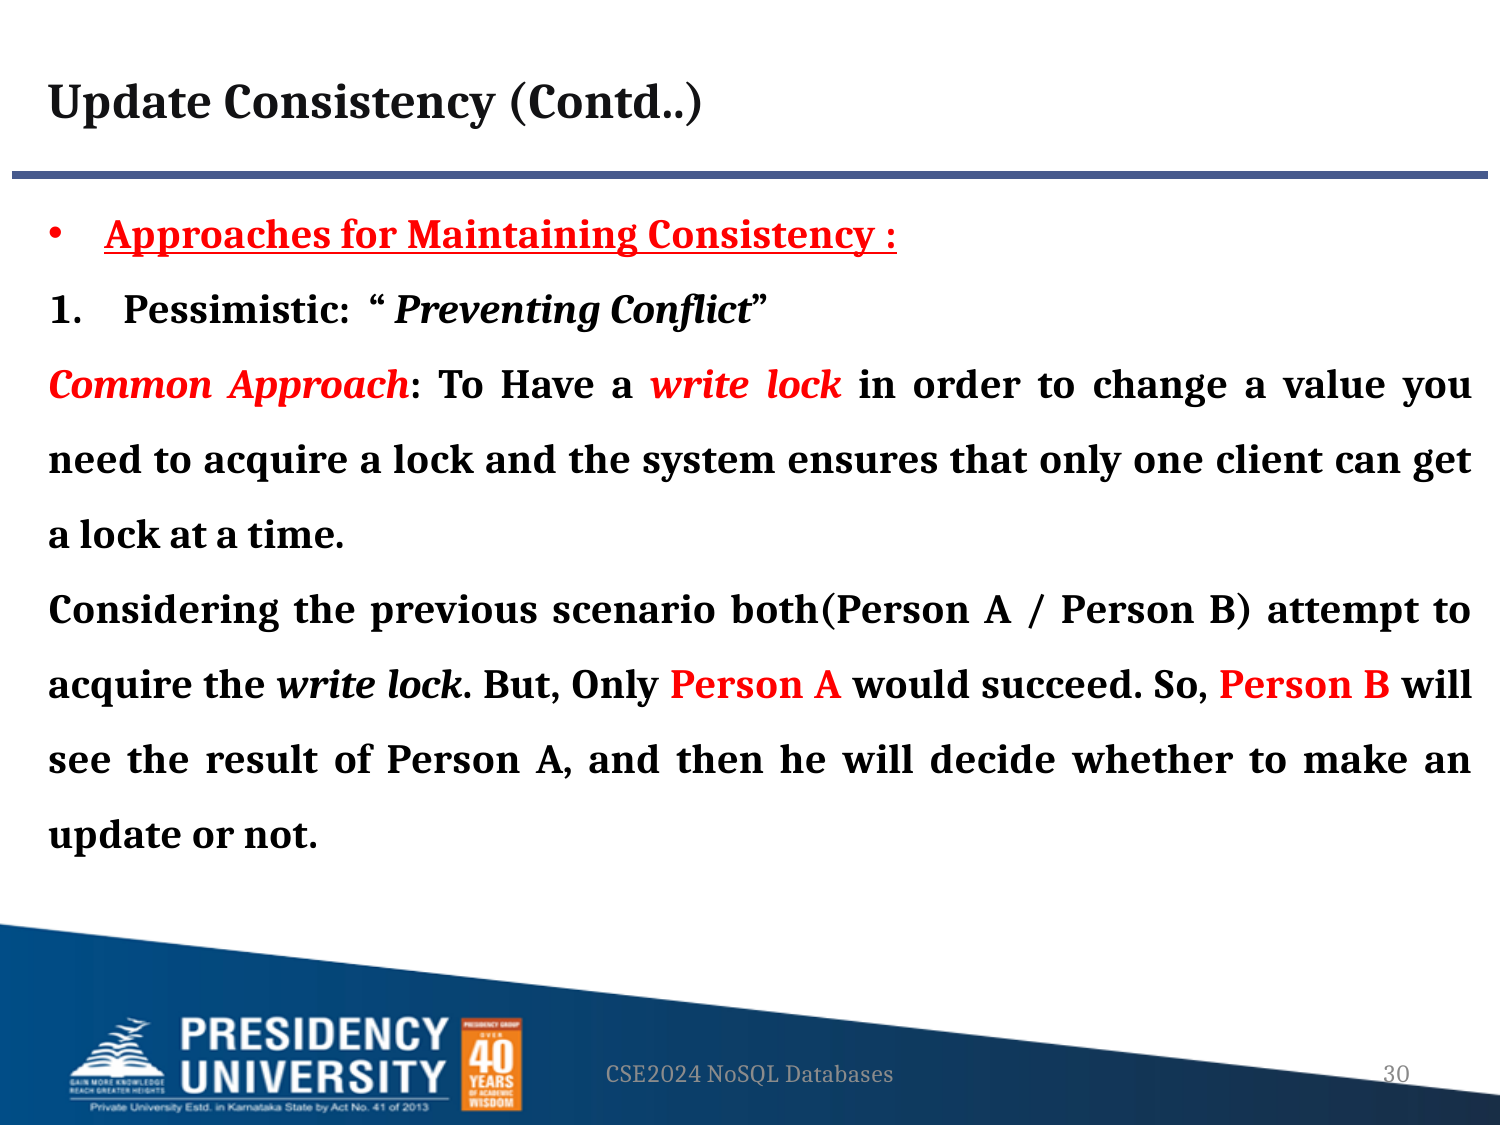

Update Consistency (Contd..)
Approaches for Maintaining Consistency :
Pessimistic:  “ Preventing Conflict”
Common Approach: To Have a write lock in order to change a value you need to acquire a lock and the system ensures that only one client can get a lock at a time.
Considering the previous scenario both(Person A / Person B) attempt to acquire the write lock. But, Only Person A would succeed. So, Person B will see the result of Person A, and then he will decide whether to make an update or not.

CSE2024 NoSQL Databases
30